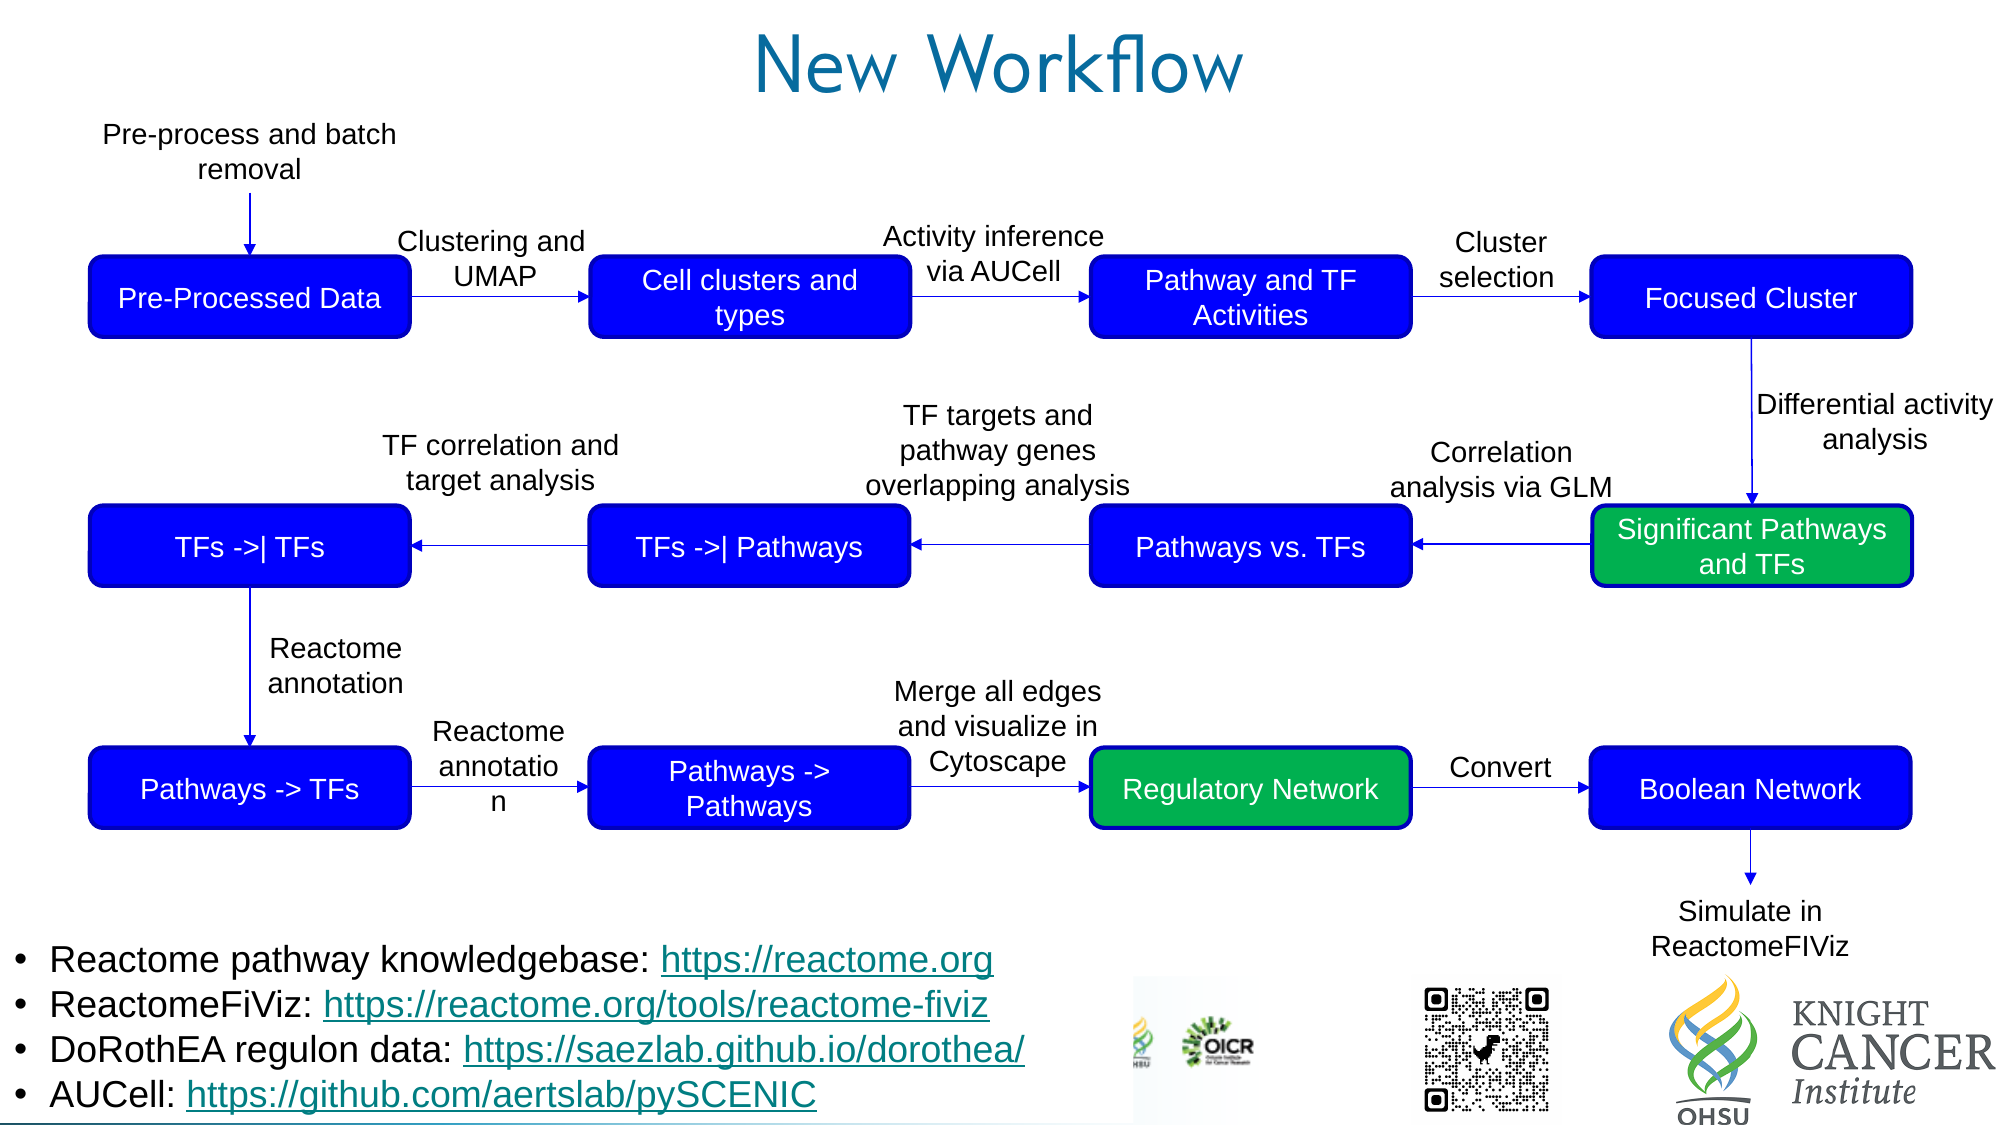

# New Workflow
Pre-process and batch removal
Activity inference
via AUCell
Clustering and
UMAP
Cluster selection
Pre-Processed Data
Cell clusters and types
Pathway and TF Activities
Focused Cluster
Differential activity analysis
TF targets and pathway genes overlapping analysis
TF correlation and target analysis
Correlation analysis via GLM
TFs ->| TFs
TFs ->| Pathways
Pathways vs. TFs
Significant Pathways and TFs
Reactome annotation
Merge all edges and visualize in Cytoscape
Reactome annotation
Convert
Pathways -> TFs
Pathways -> Pathways
Regulatory Network
Boolean Network
Simulate in ReactomeFIViz
Reactome pathway knowledgebase: https://reactome.org
ReactomeFiViz: https://reactome.org/tools/reactome-fiviz
DoRothEA regulon data: https://saezlab.github.io/dorothea/
AUCell: https://github.com/aertslab/pySCENIC